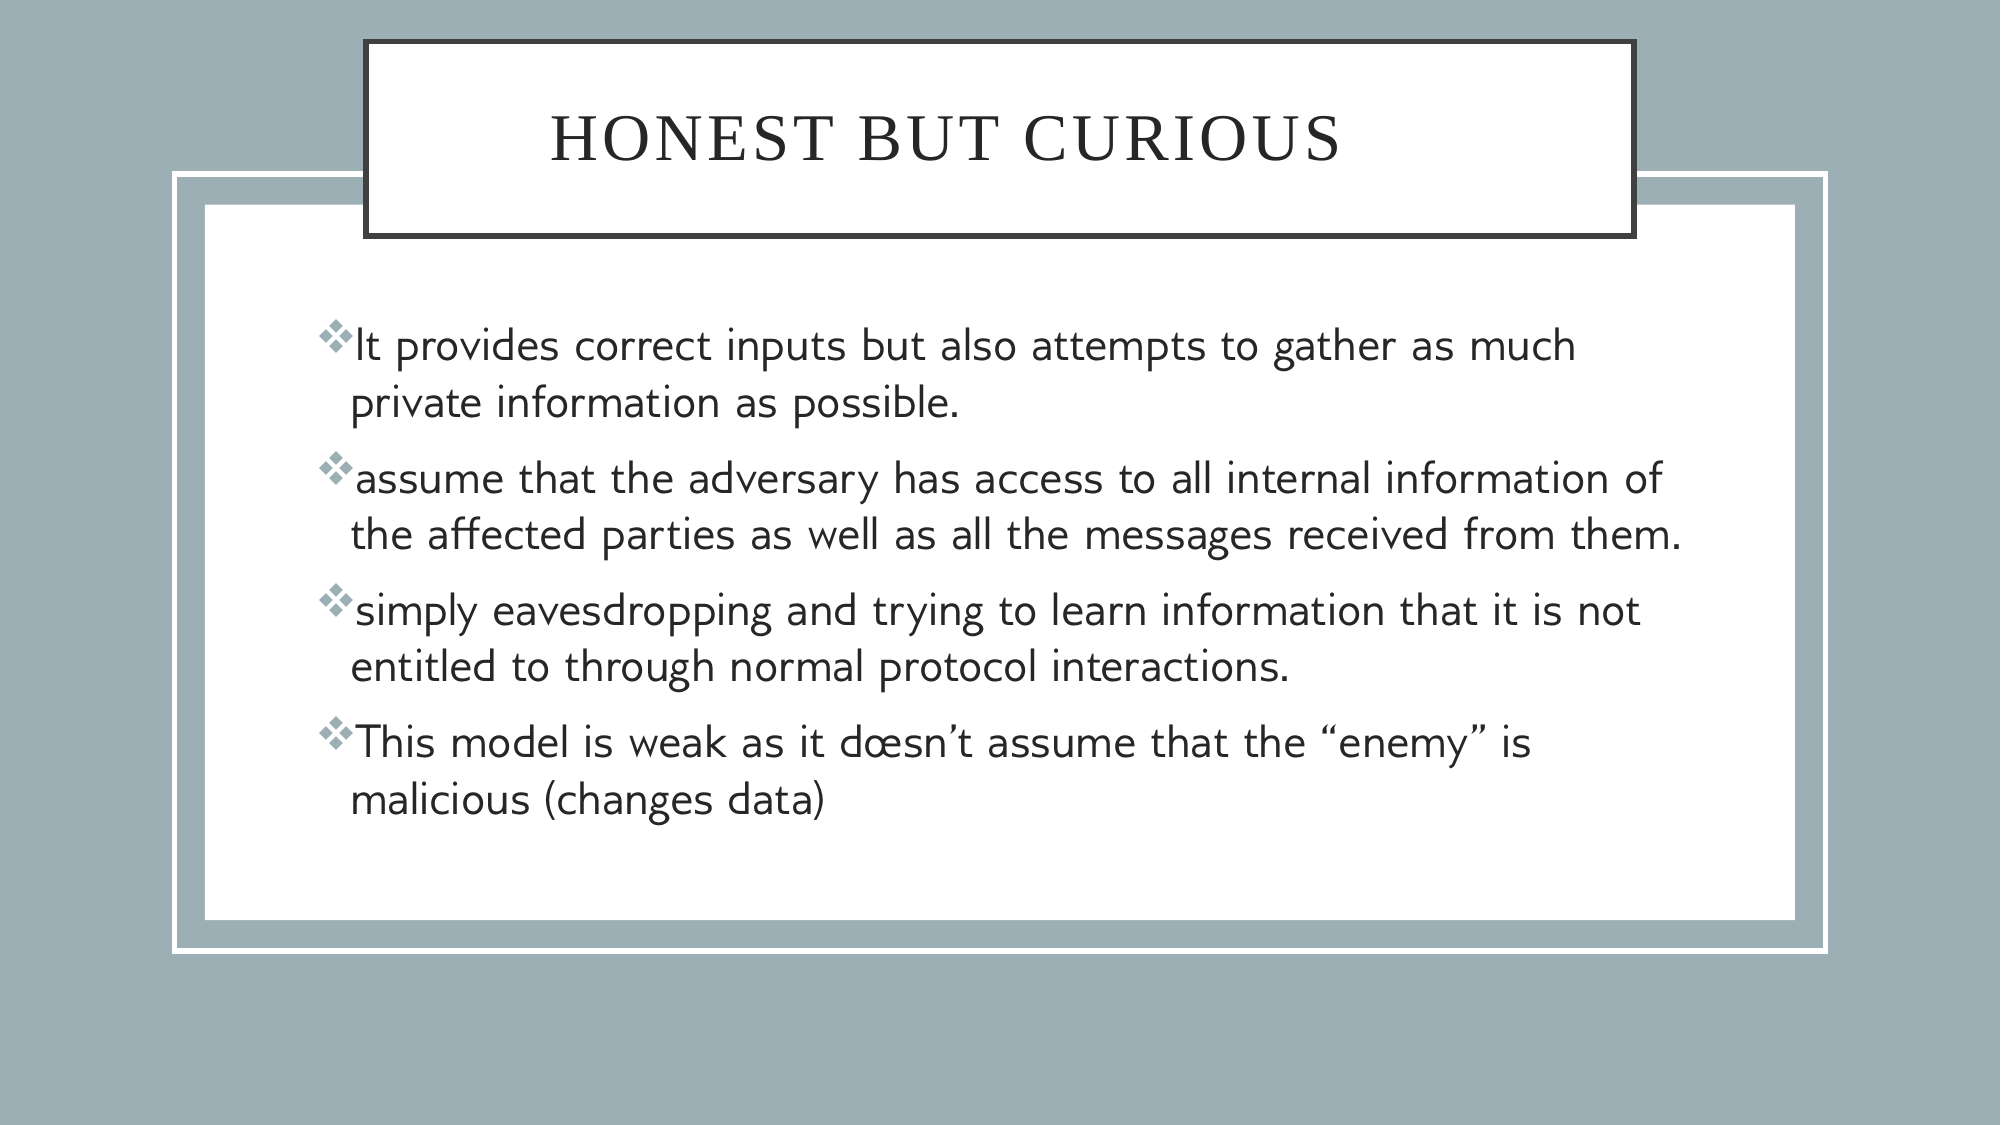

# Honest but Curious

It provides correct inputs but also attempts to gather as much private information as possible.
assume that the adversary has access to all internal information of the affected parties as well as all the messages received from them.
simply eavesdropping and trying to learn information that it is not entitled to through normal protocol interactions.
This model is weak as it doesn’t assume that the “enemy” is malicious (changes data)